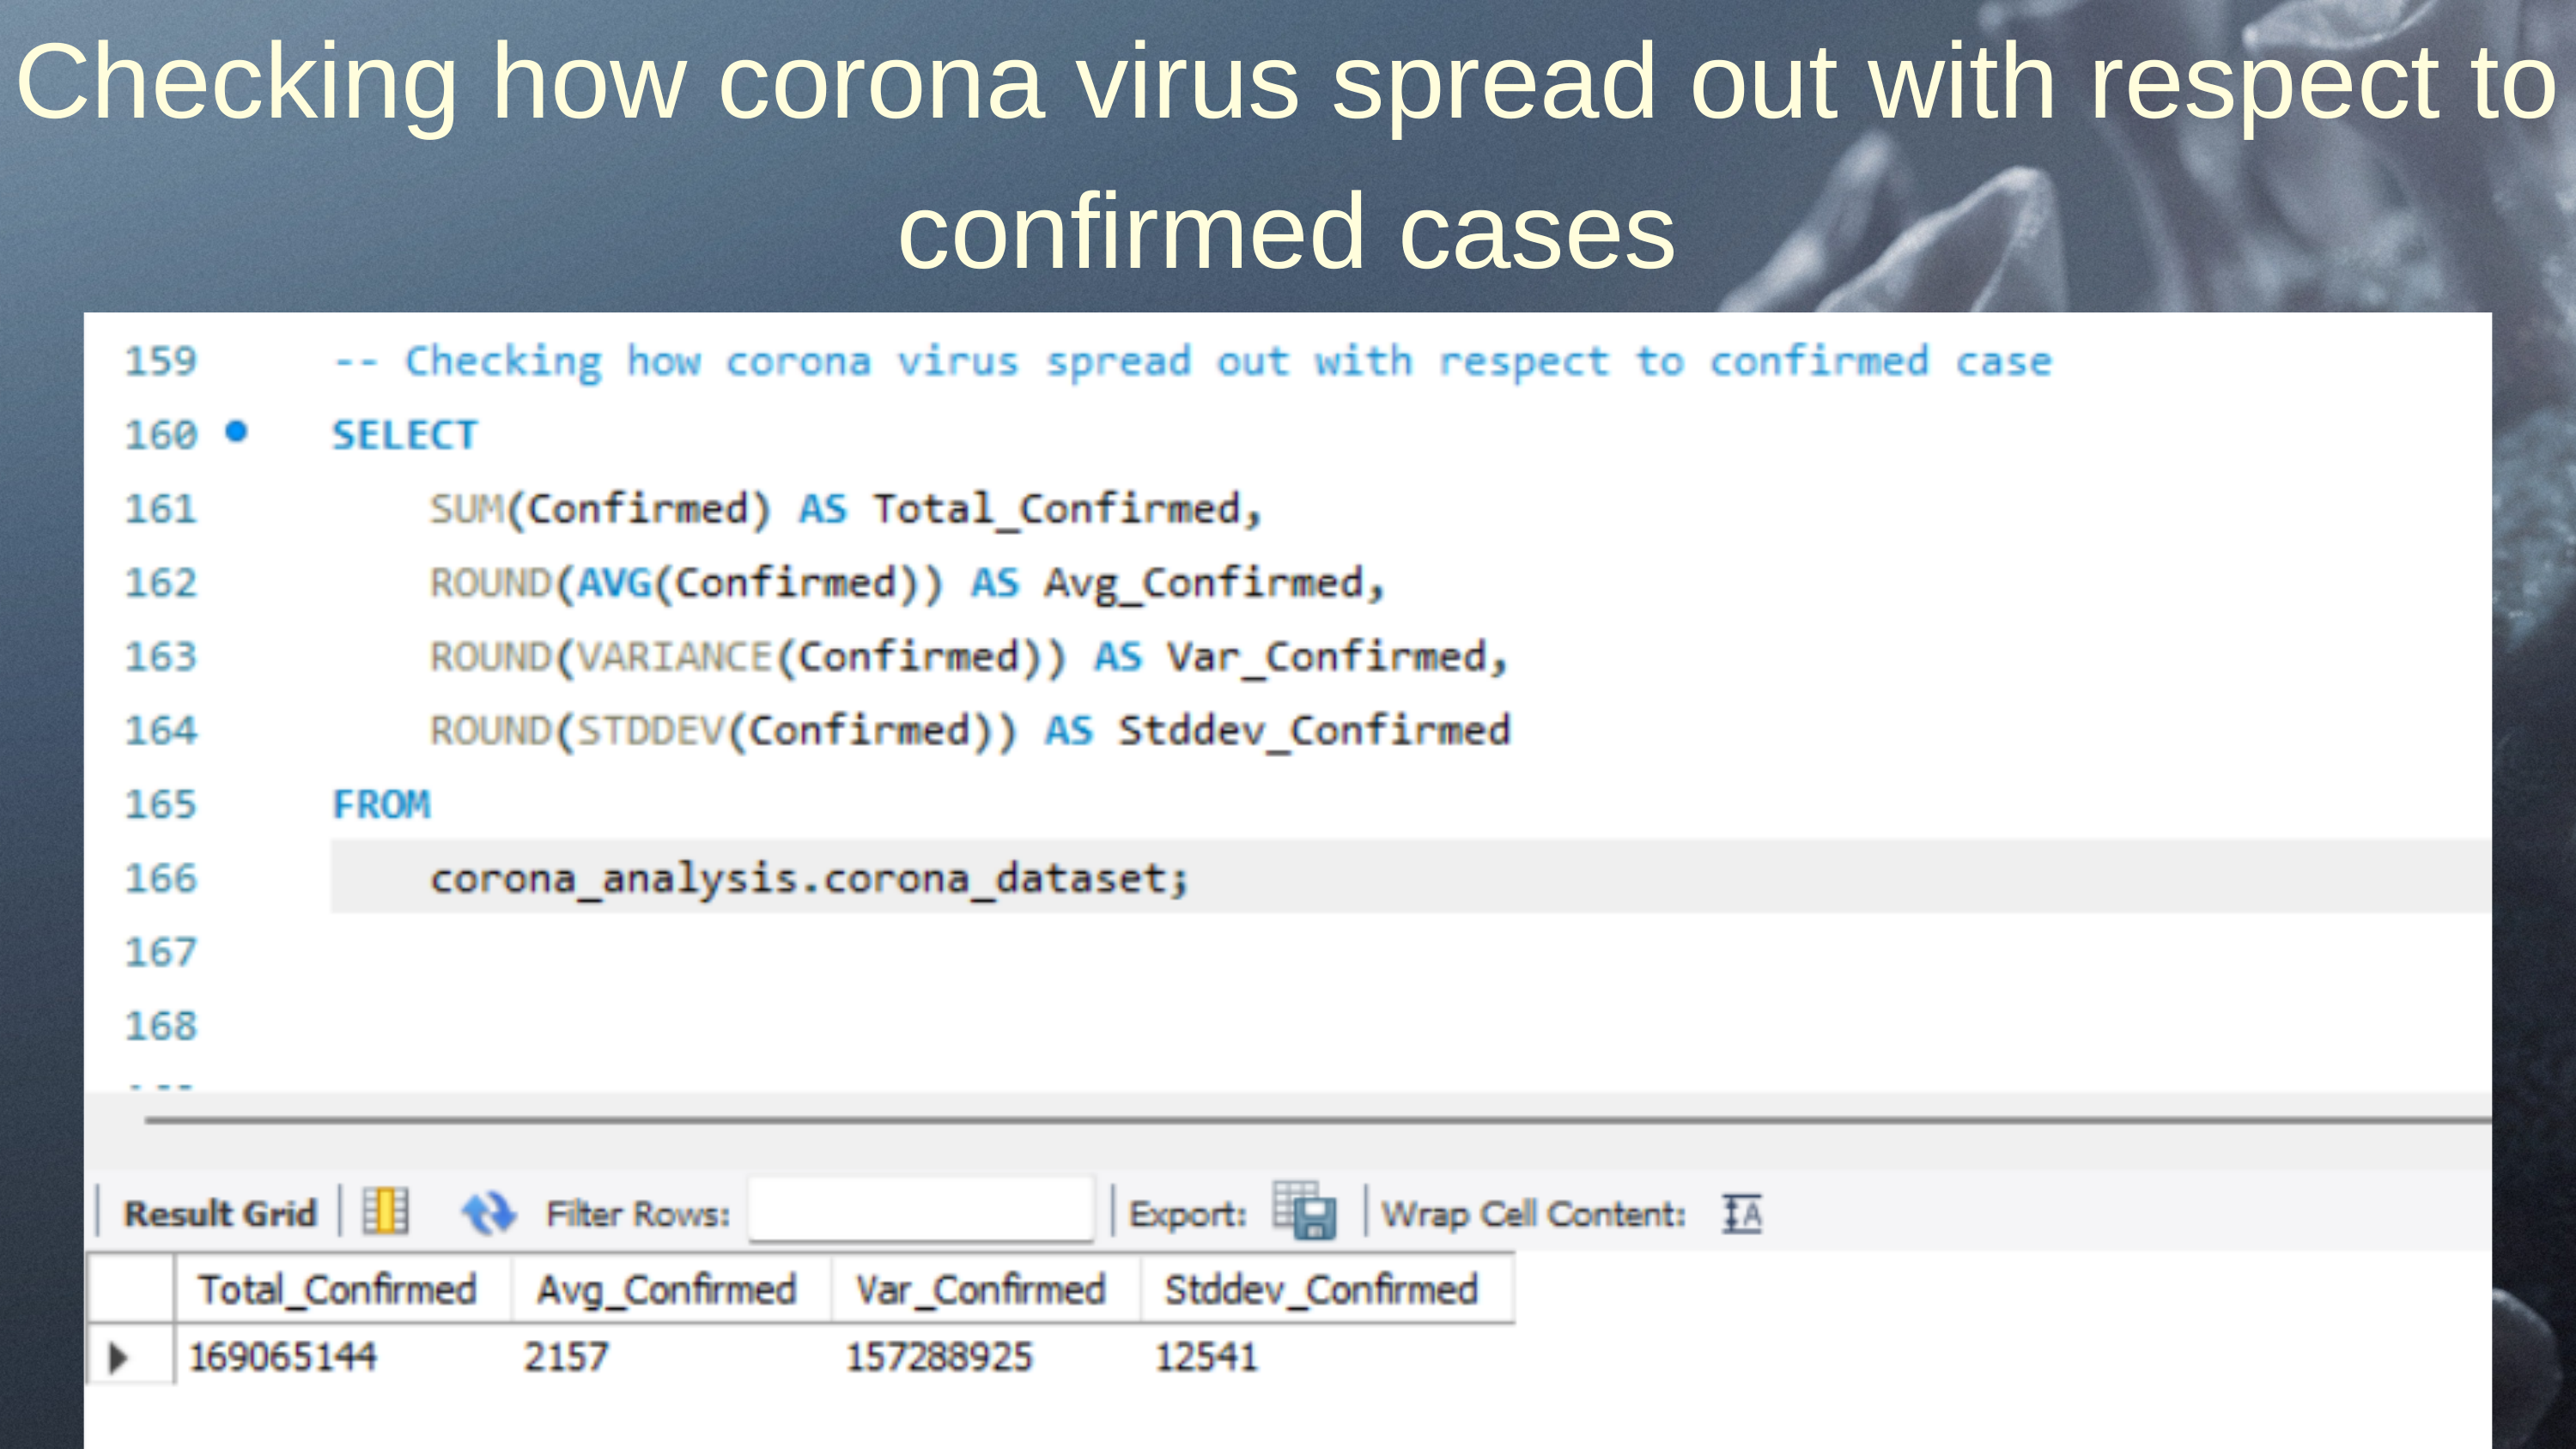

Checking how corona virus spread out with respect to confirmed cases